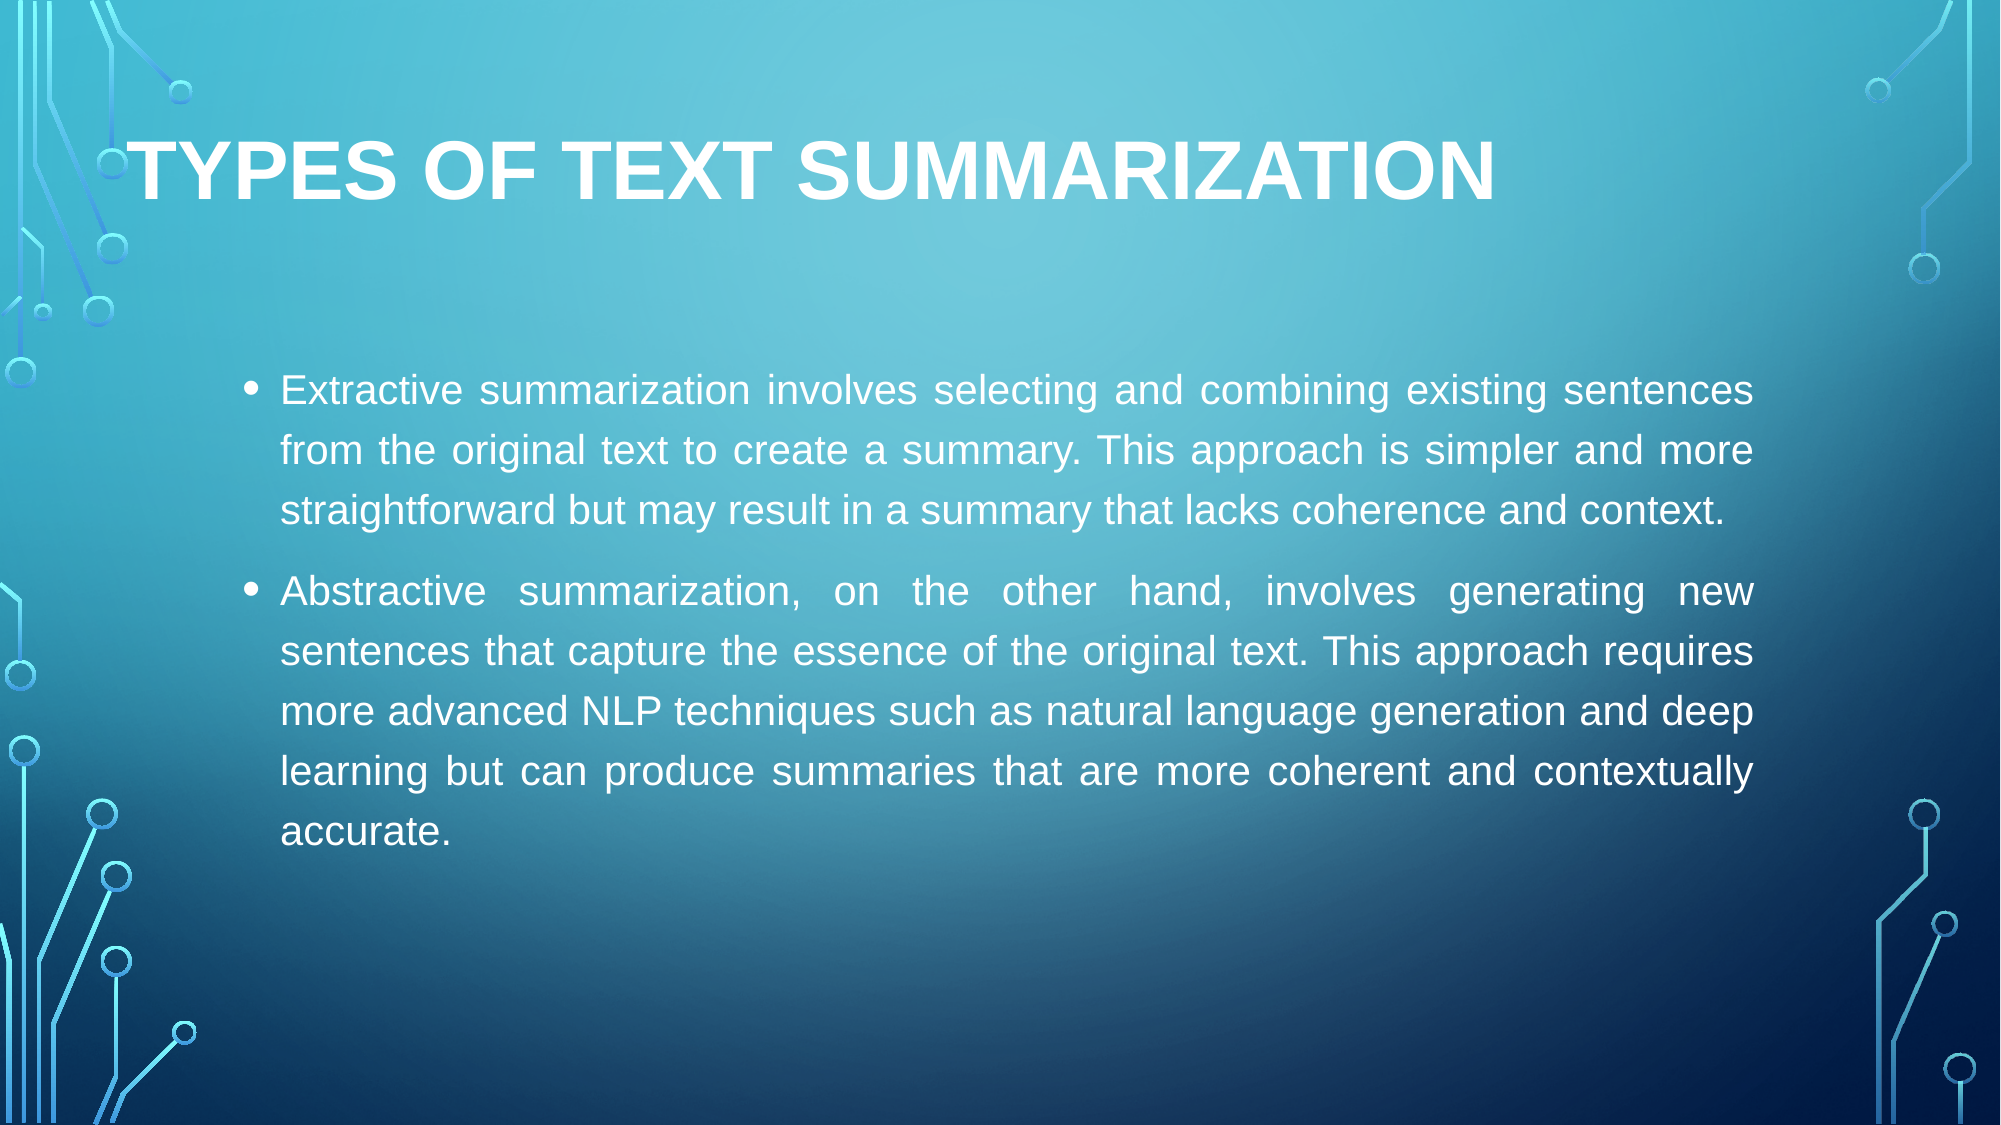

TYPEs of TEXT SUMMARIZATION
Extractive summarization involves selecting and combining existing sentences from the original text to create a summary. This approach is simpler and more straightforward but may result in a summary that lacks coherence and context.
Abstractive summarization, on the other hand, involves generating new sentences that capture the essence of the original text. This approach requires more advanced NLP techniques such as natural language generation and deep learning but can produce summaries that are more coherent and contextually accurate.